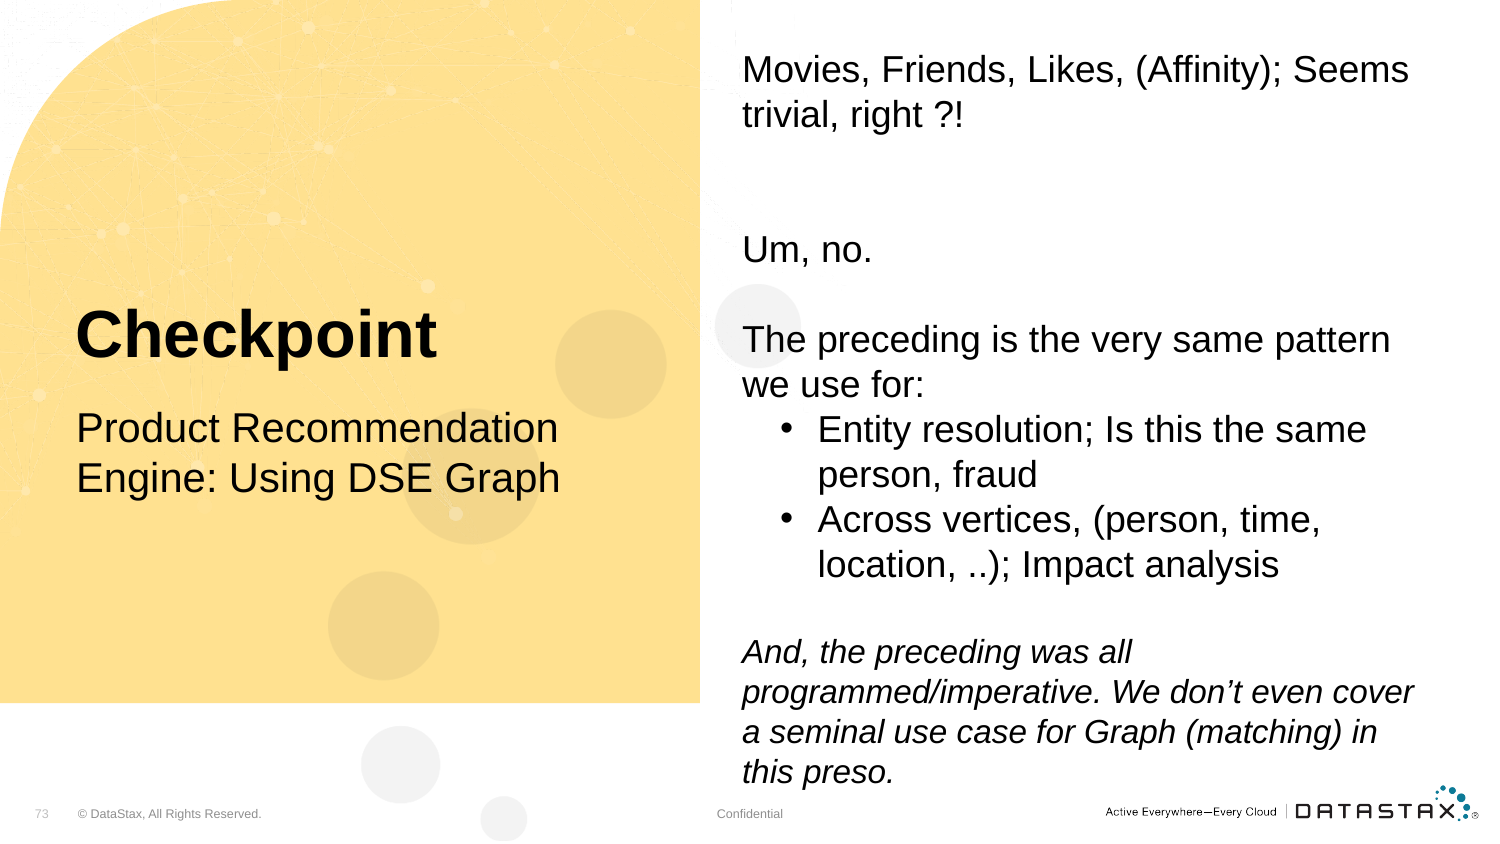

Movies, Friends, Likes, (Affinity); Seems trivial, right ?!

Um, no.

The preceding is the very same pattern we use for:
Entity resolution; Is this the same person, fraud
Across vertices, (person, time, location, ..); Impact analysis

And, the preceding was all programmed/imperative. We don’t even cover a seminal use case for Graph (matching) in this preso.
# Checkpoint
Product Recommendation
Engine: Using DSE Graph
Confidential
73
© DataStax, All Rights Reserved.